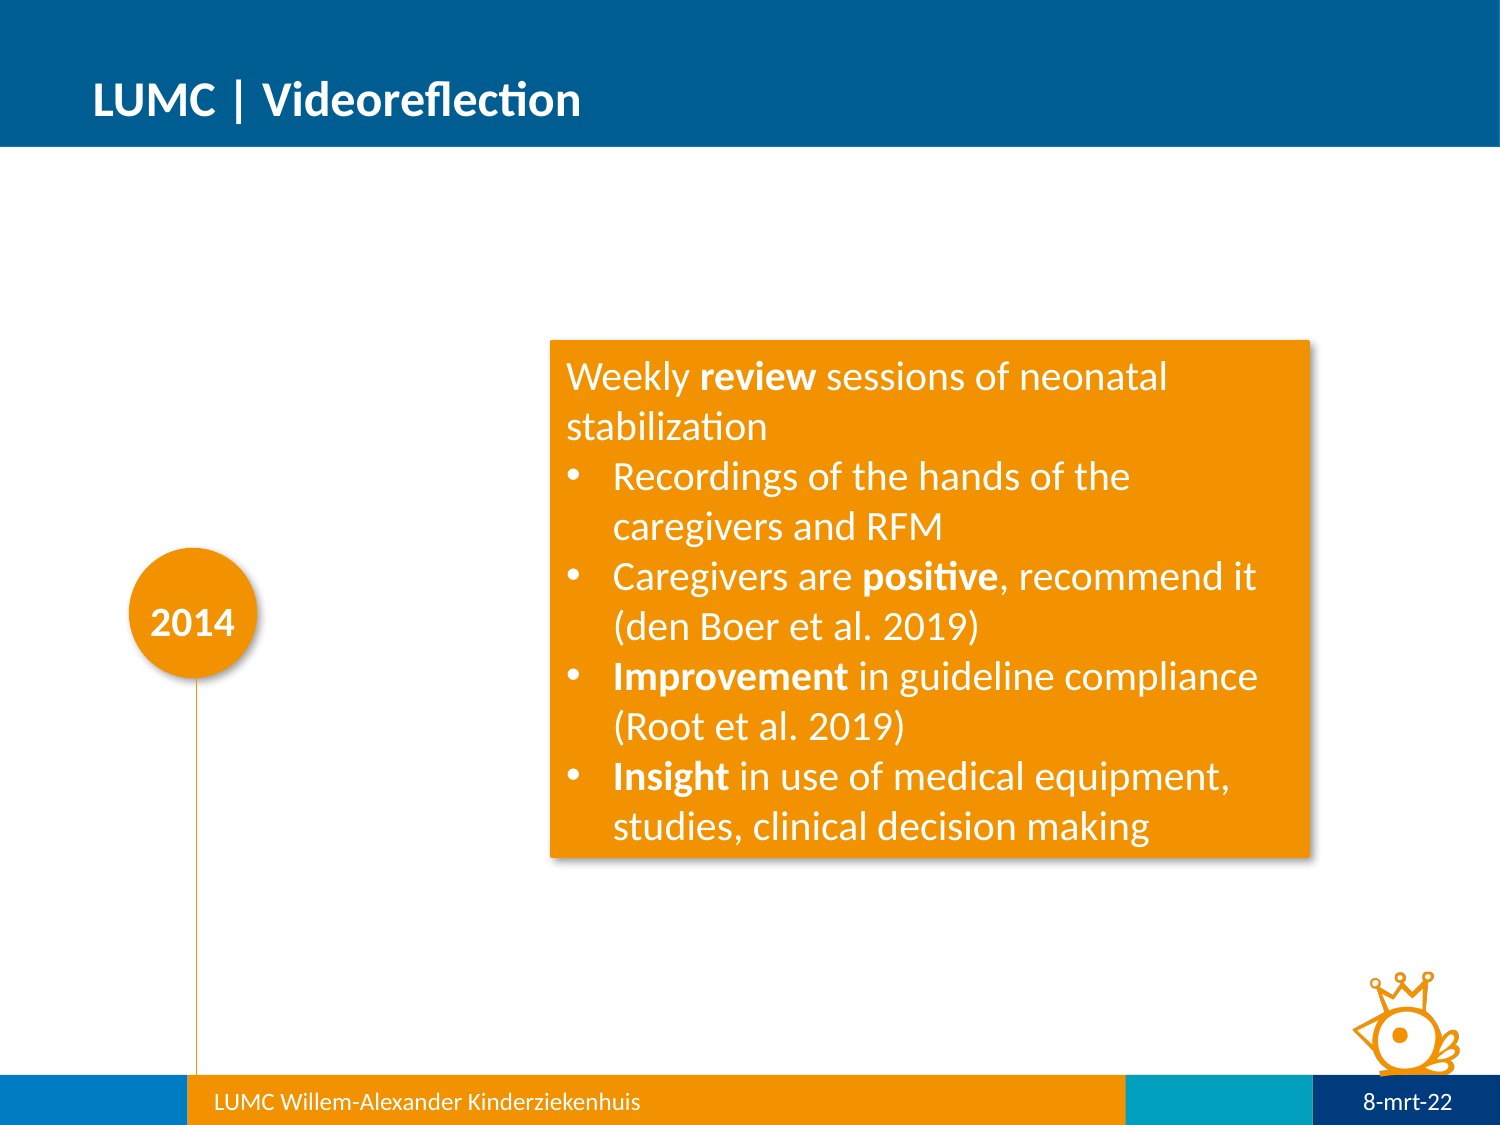

# LUMC | Videoreflection

Weekly review sessions of neonatal stabilization
Recordings of the hands of the caregivers and RFM
Caregivers are positive, recommend it (den Boer et al. 2019)
Improvement in guideline compliance (Root et al. 2019)
Insight in use of medical equipment, studies, clinical decision making

 2014

LUMC Willem-Alexander Kinderziekenhuis
8-mrt-22